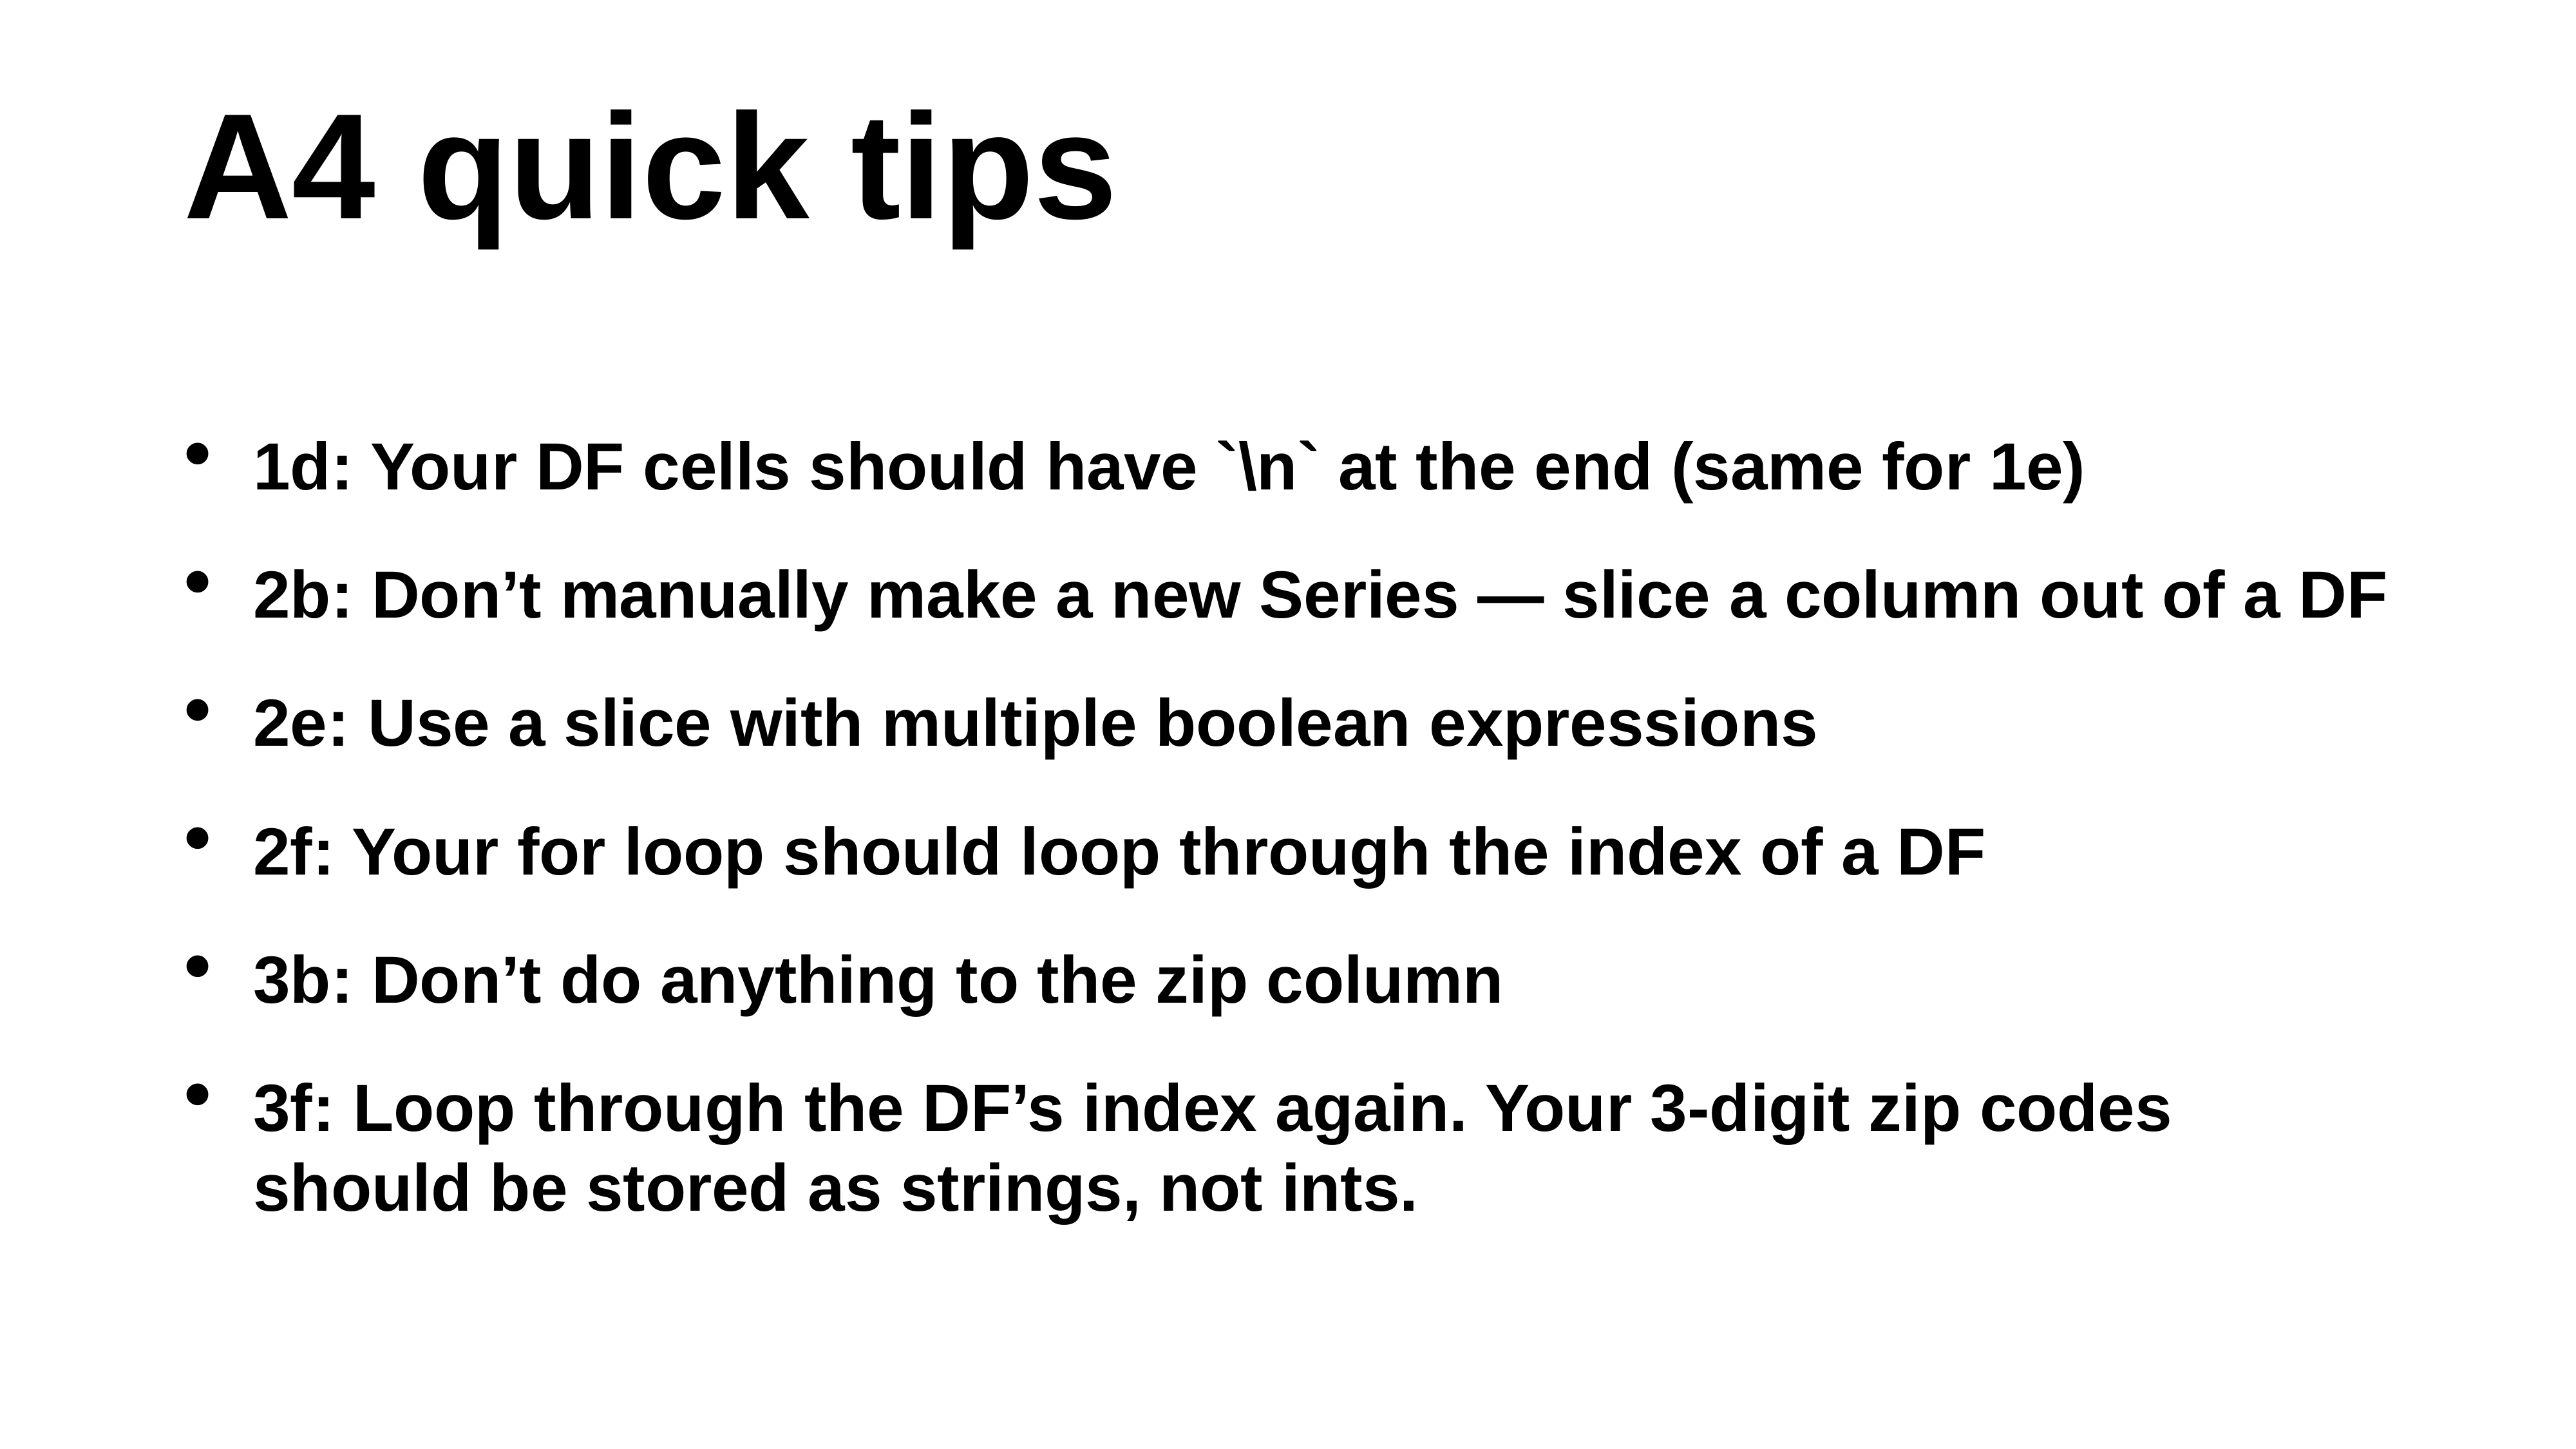

# A4 quick tips
1d: Your DF cells should have `\n` at the end (same for 1e)
2b: Don’t manually make a new Series — slice a column out of a DF
2e: Use a slice with multiple boolean expressions
2f: Your for loop should loop through the index of a DF
3b: Don’t do anything to the zip column
3f: Loop through the DF’s index again. Your 3-digit zip codes should be stored as strings, not ints.